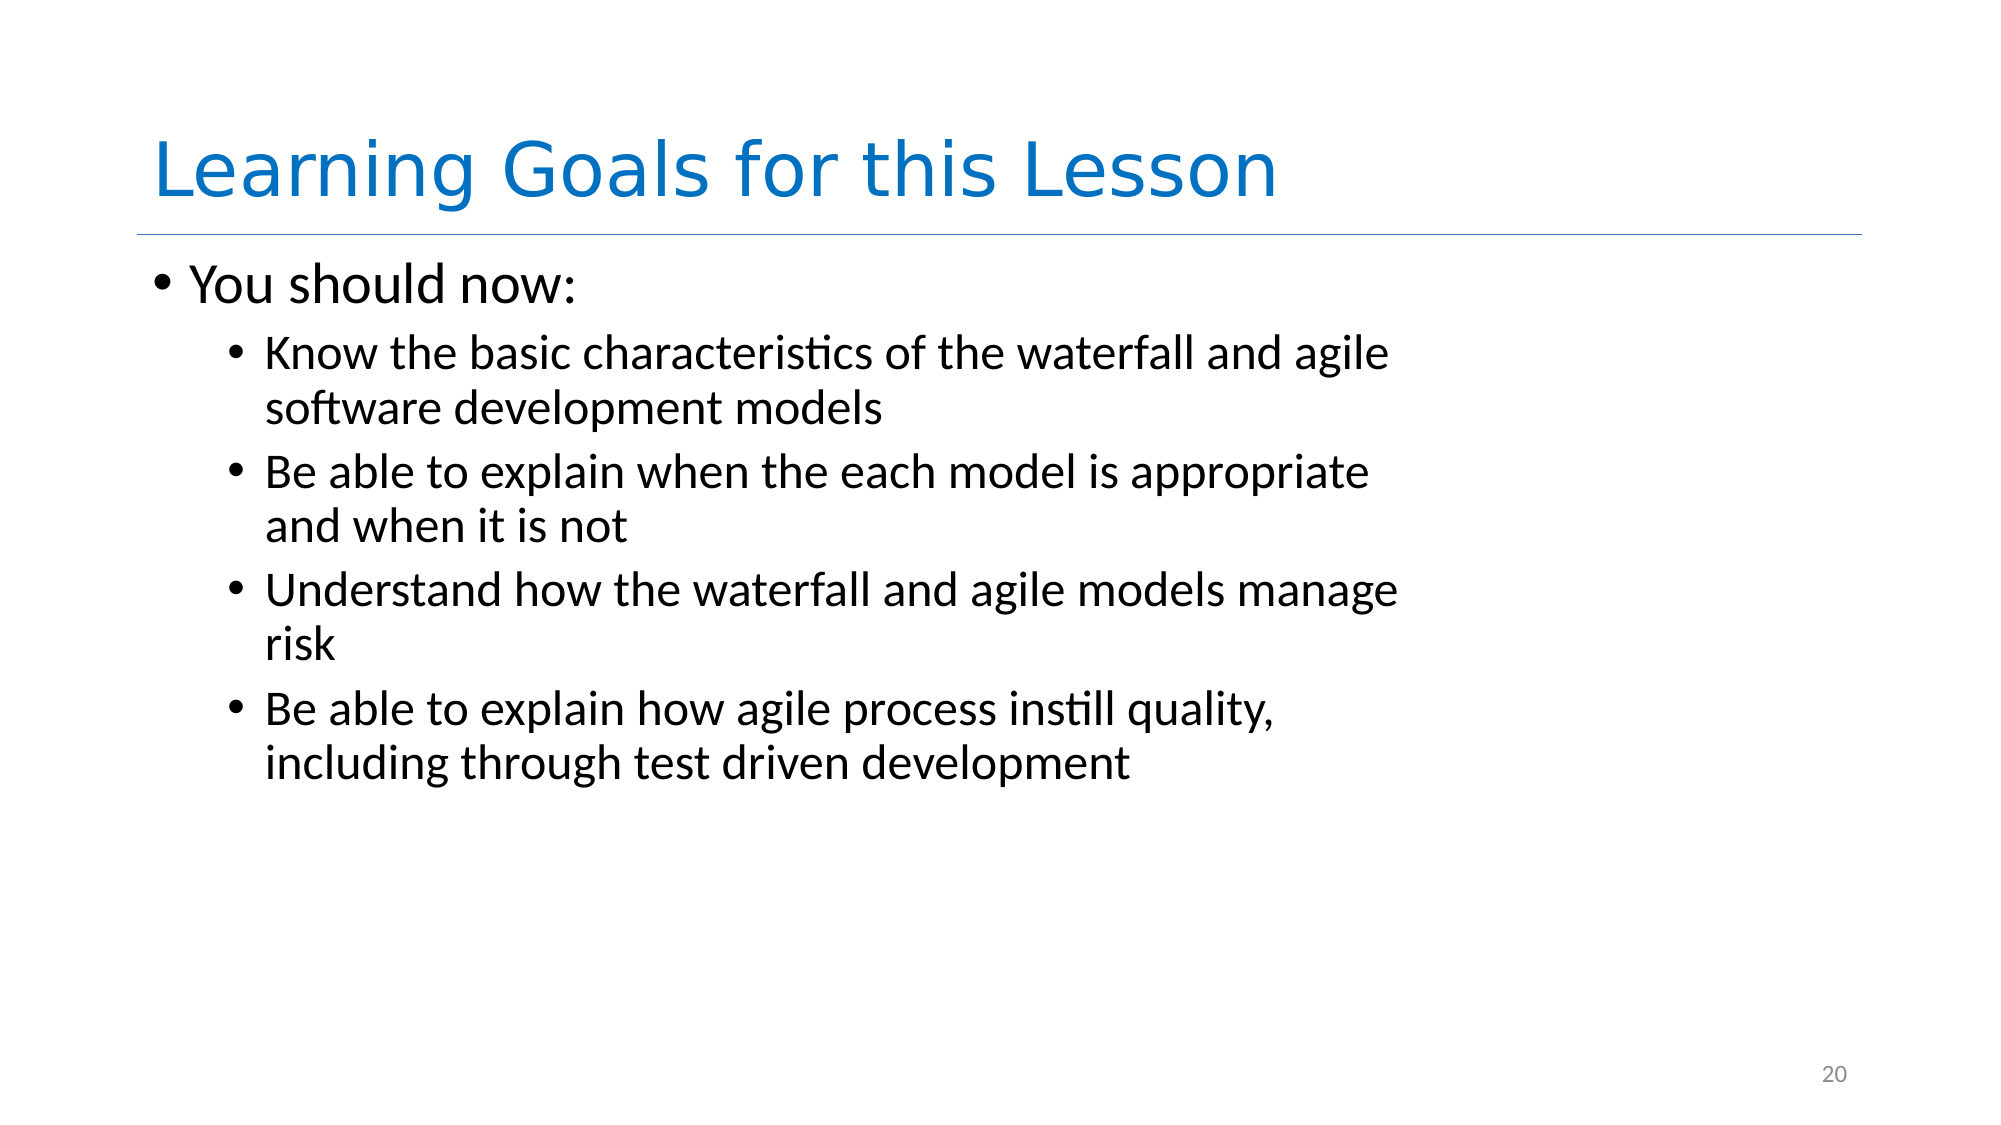

# Learning Goals for this Lesson
You should now:
Know the basic characteristics of the waterfall and agile software development models
Be able to explain when the each model is appropriate and when it is not
Understand how the waterfall and agile models manage risk
Be able to explain how agile process instill quality, including through test driven development
20